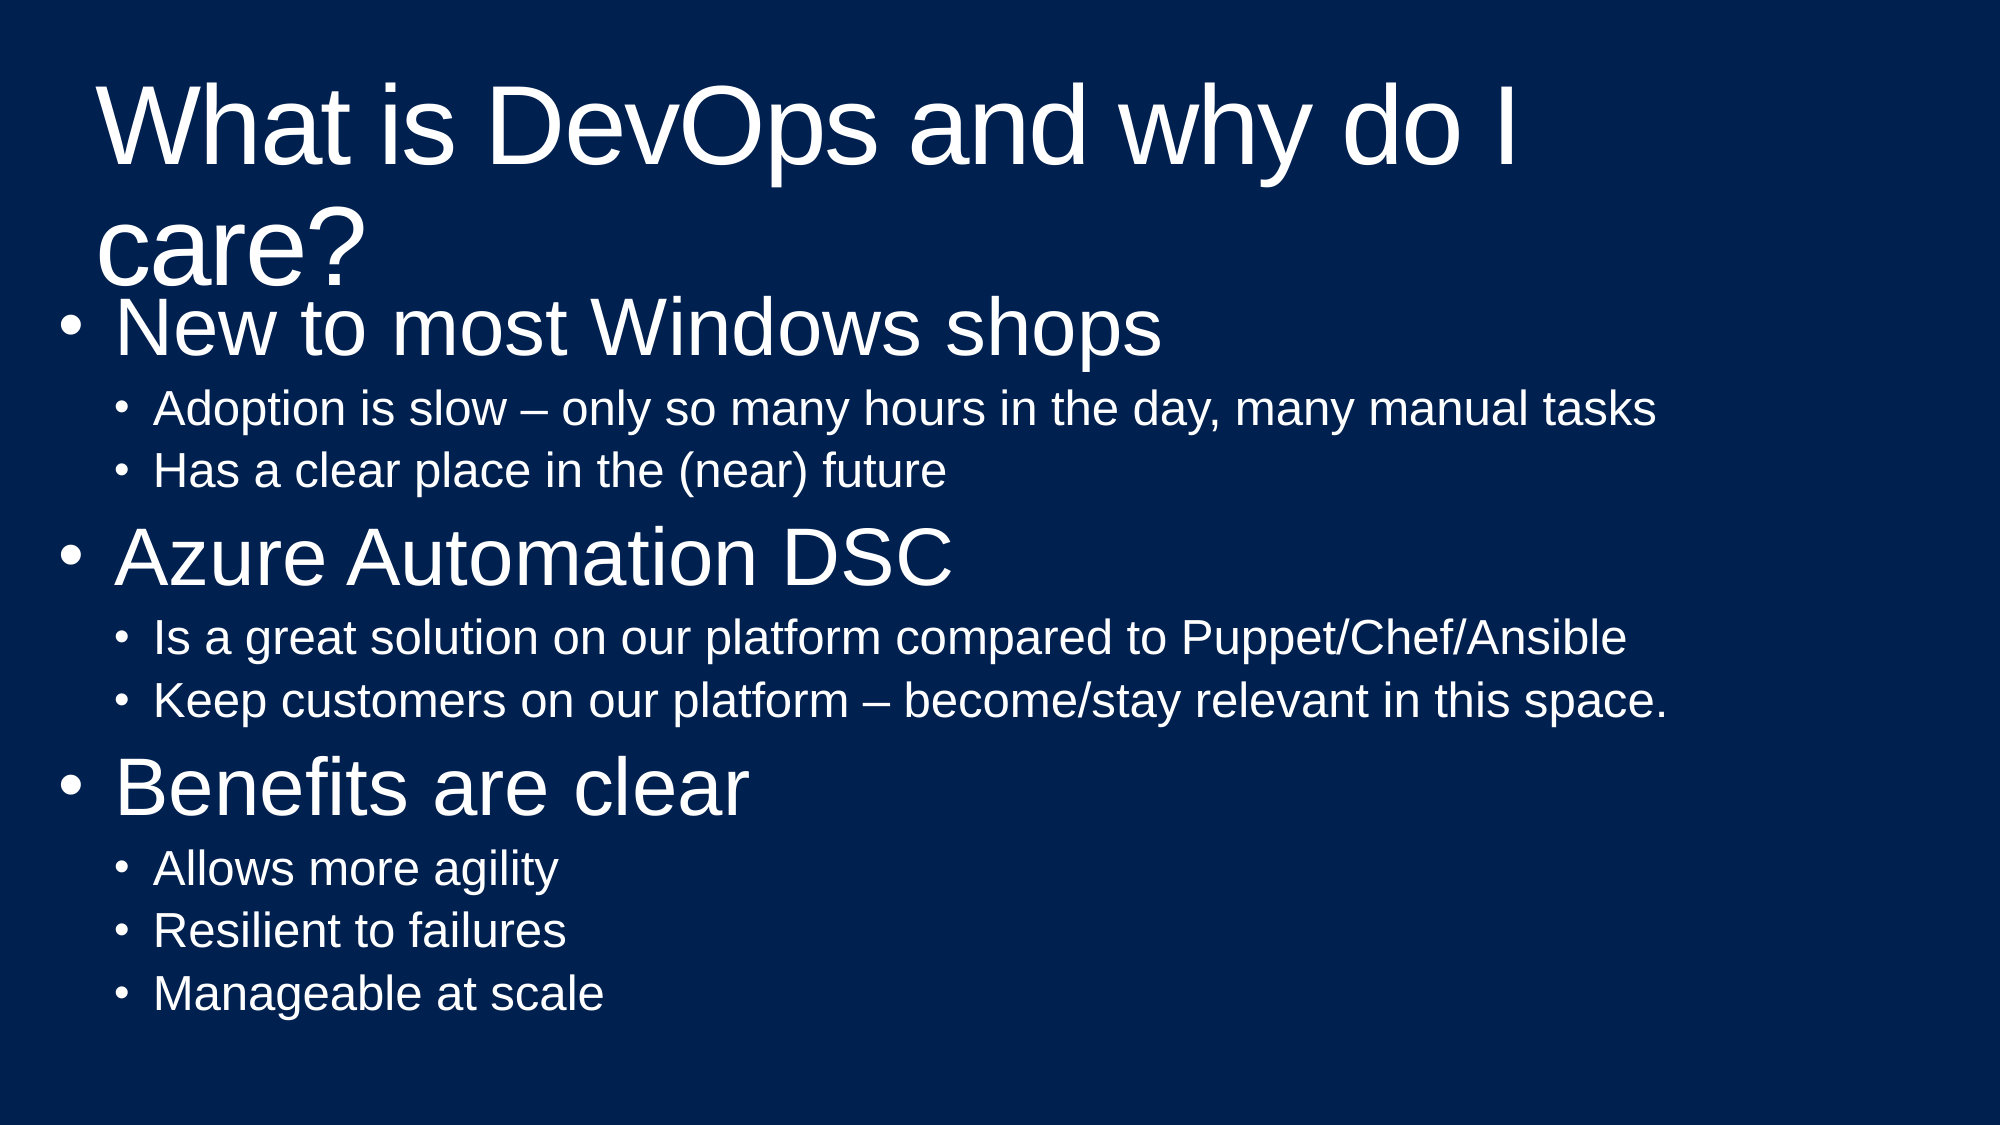

What is DevOps and why do I care?
New to most Windows shops
Adoption is slow – only so many hours in the day, many manual tasks
Has a clear place in the (near) future
Azure Automation DSC
Is a great solution on our platform compared to Puppet/Chef/Ansible
Keep customers on our platform – become/stay relevant in this space.
Benefits are clear
Allows more agility
Resilient to failures
Manageable at scale